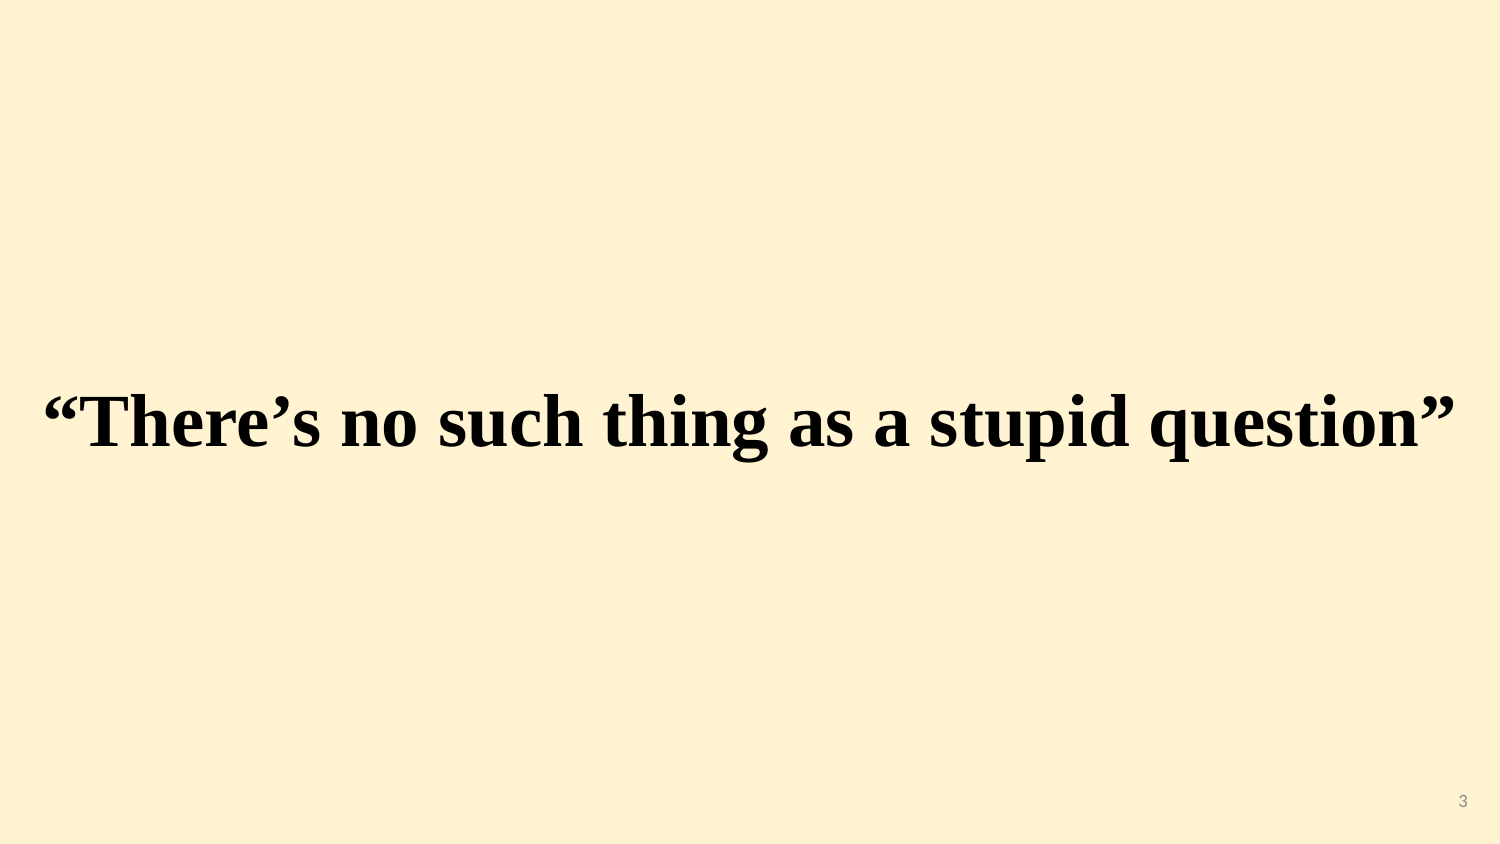

# “There’s no such thing as a stupid question”
3